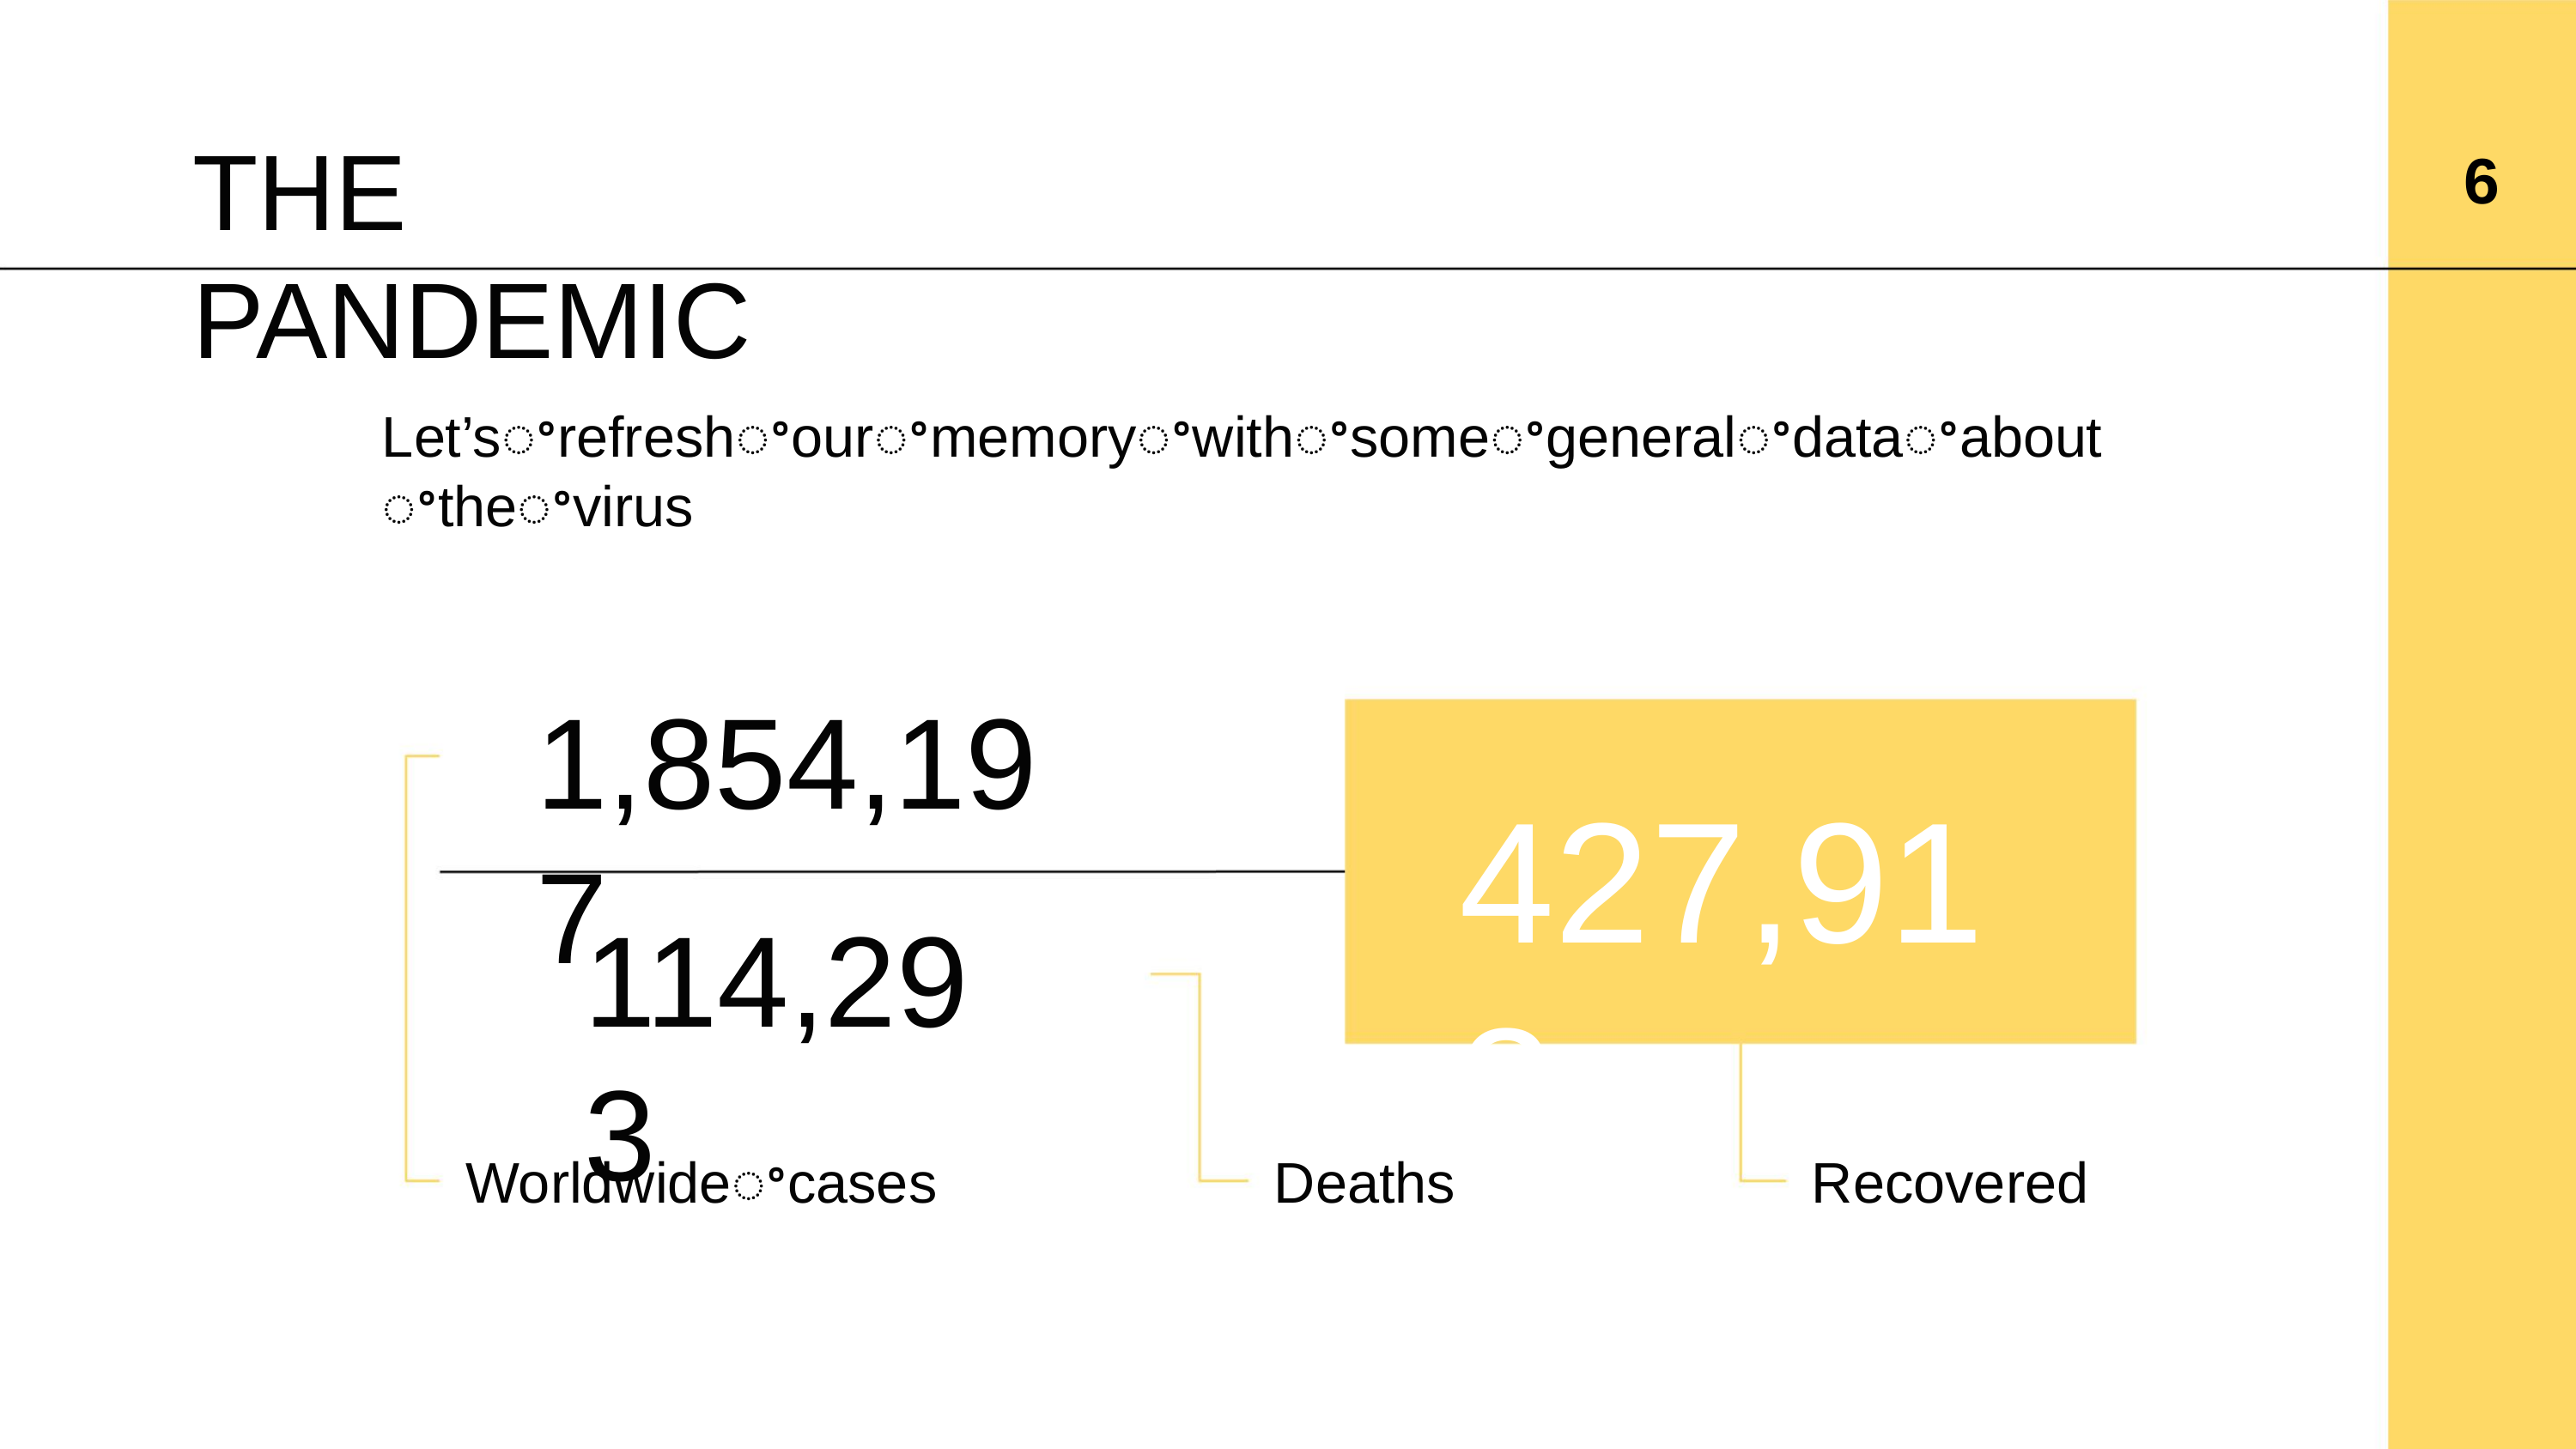

THE PANDEMIC
6
Let’sꢀrefreshꢀourꢀmemoryꢀwithꢀsomeꢀgeneralꢀdataꢀaboutꢀtheꢀvirus
1,854,197
427,913
114,293
Worldwideꢀcases
Deaths
Recovered